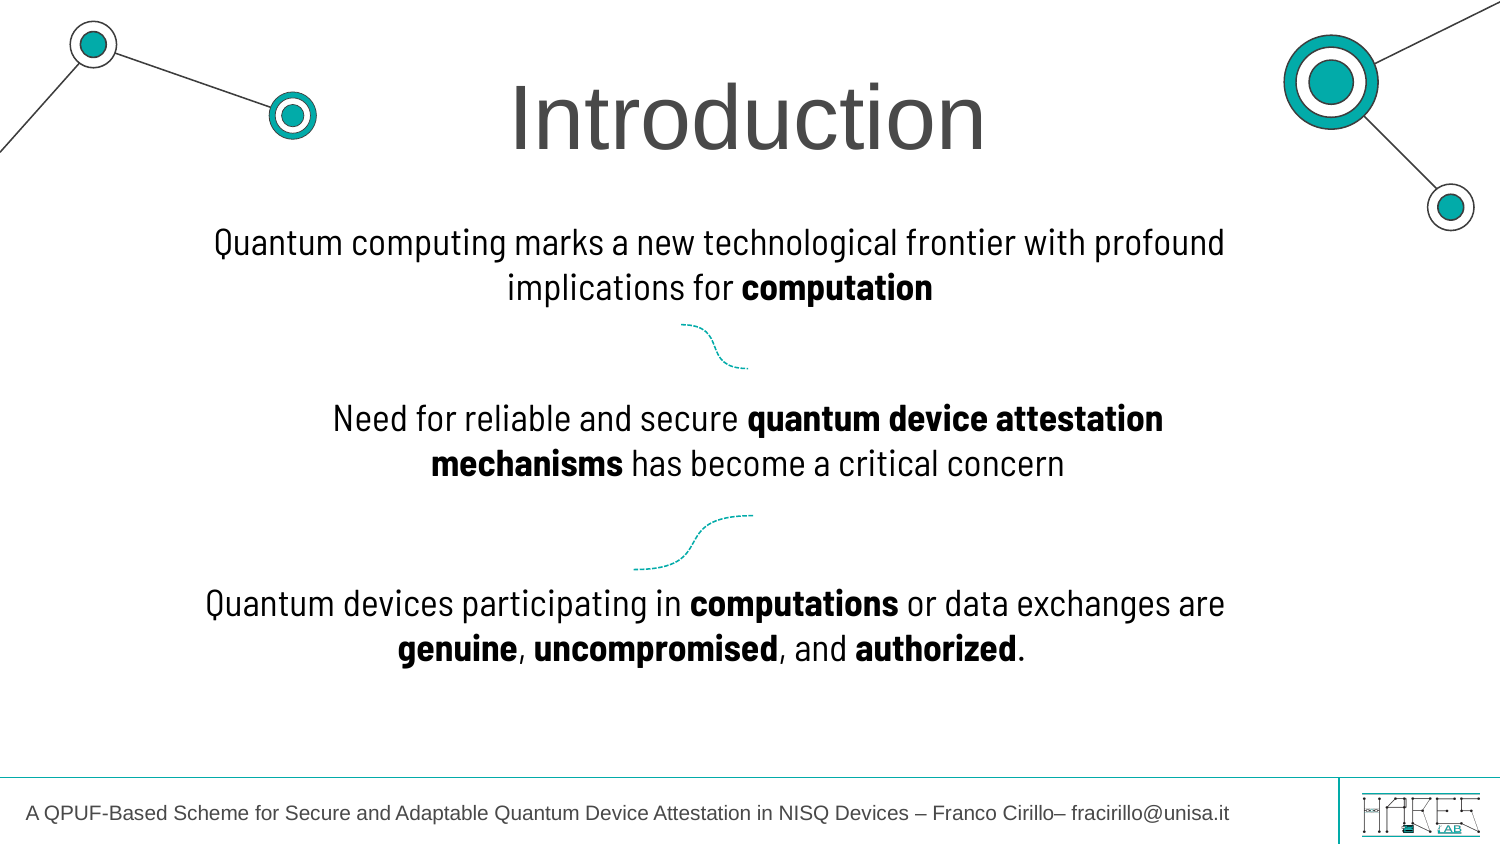

# Introduction
Quantum computing marks a new technological frontier with profound implications for computation

Need for reliable and secure quantum device attestation mechanisms has become a critical concern
Quantum devices participating in computations or data exchanges are genuine, uncompromised, and authorized.
A QPUF-Based Scheme for Secure and Adaptable Quantum Device Attestation in NISQ Devices – Franco Cirillo– fracirillo@unisa.it